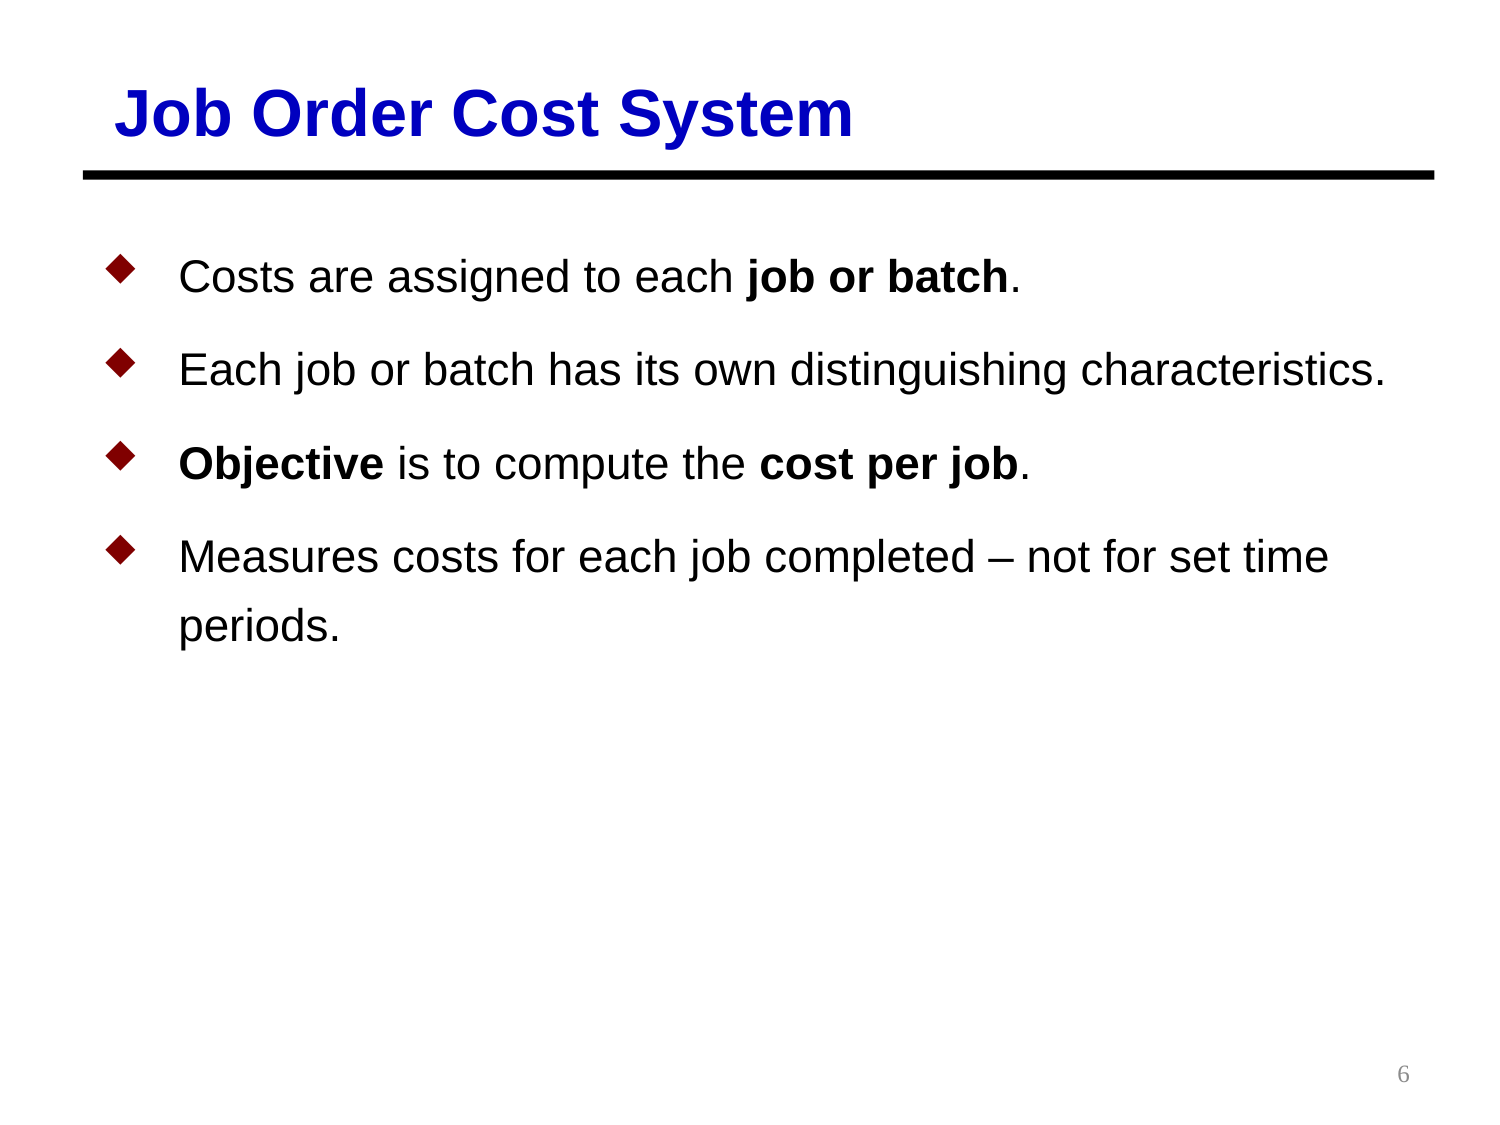

Job Order Cost System

Costs are assigned to each job or batch.
Each job or batch has its own distinguishing characteristics.
Objective is to compute the cost per job.
Measures costs for each job completed – not for set time periods.

6